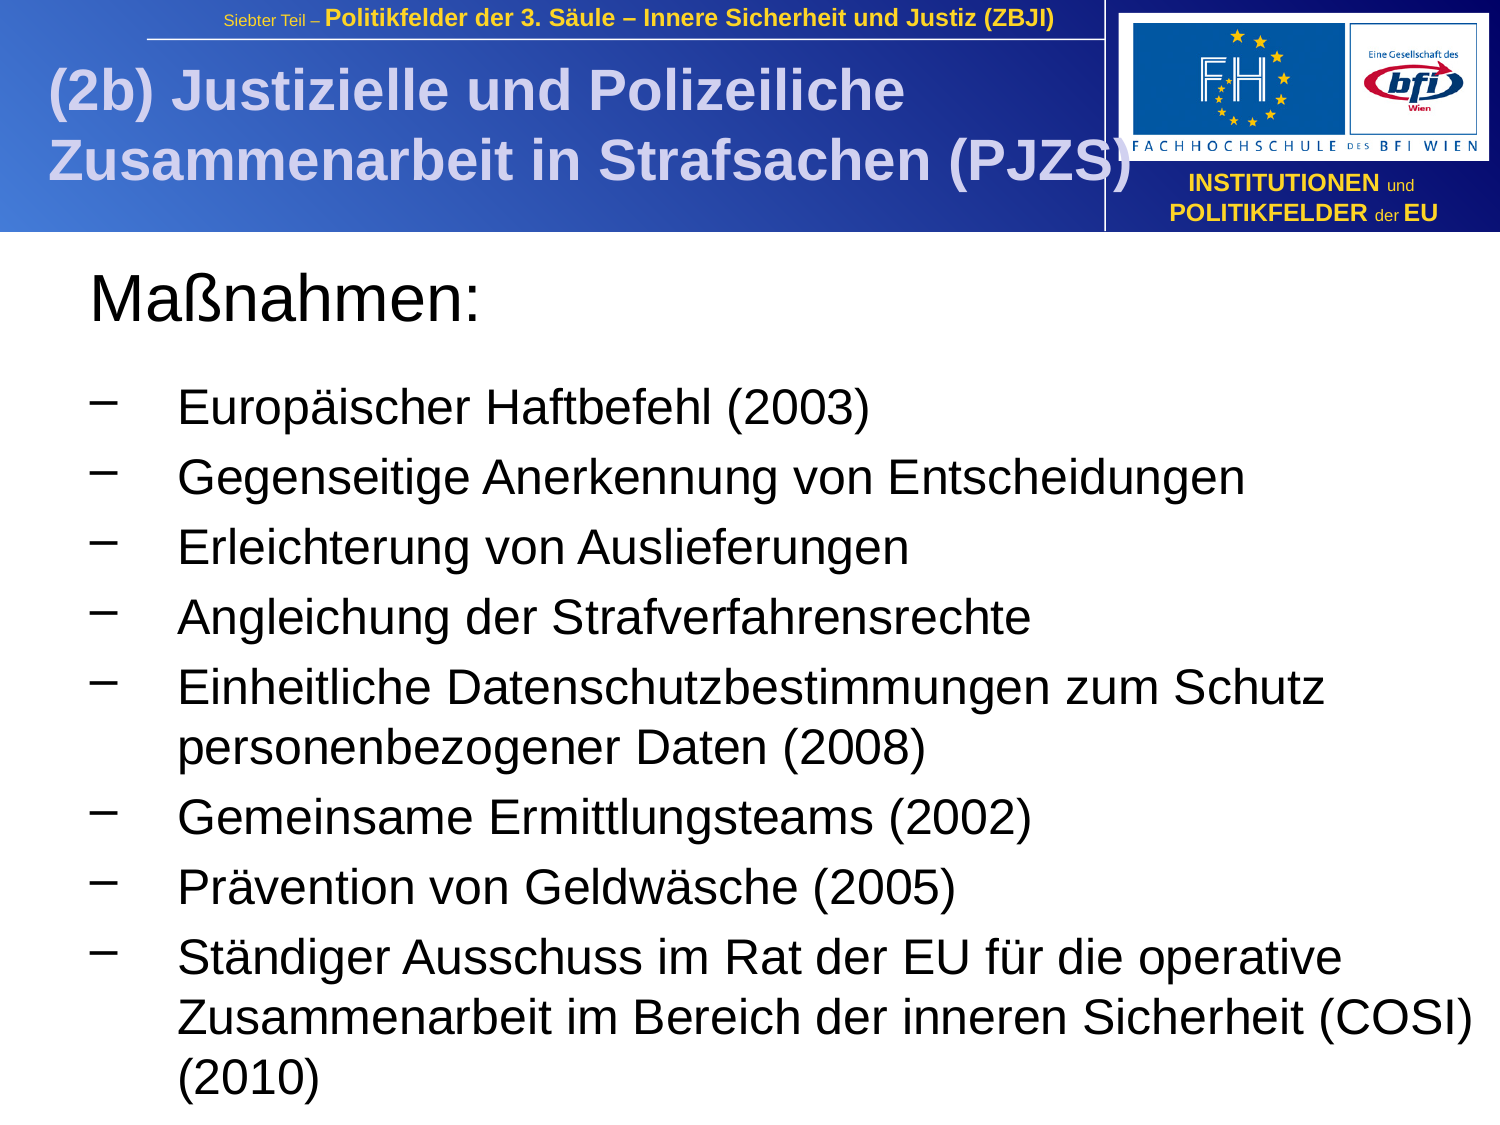

(2b) Justizielle und Polizeiliche
Zusammenarbeit in Strafsachen (PJZS)
Maßnahmen:

Europäischer Haftbefehl (2003)
Gegenseitige Anerkennung von Entscheidungen
Erleichterung von Auslieferungen
Angleichung der Strafverfahrensrechte
Einheitliche Datenschutzbestimmungen zum Schutz personenbezogener Daten (2008)
Gemeinsame Ermittlungsteams (2002)
Prävention von Geldwäsche (2005)
Ständiger Ausschuss im Rat der EU für die operative Zusammenarbeit im Bereich der inneren Sicherheit (COSI) (2010)